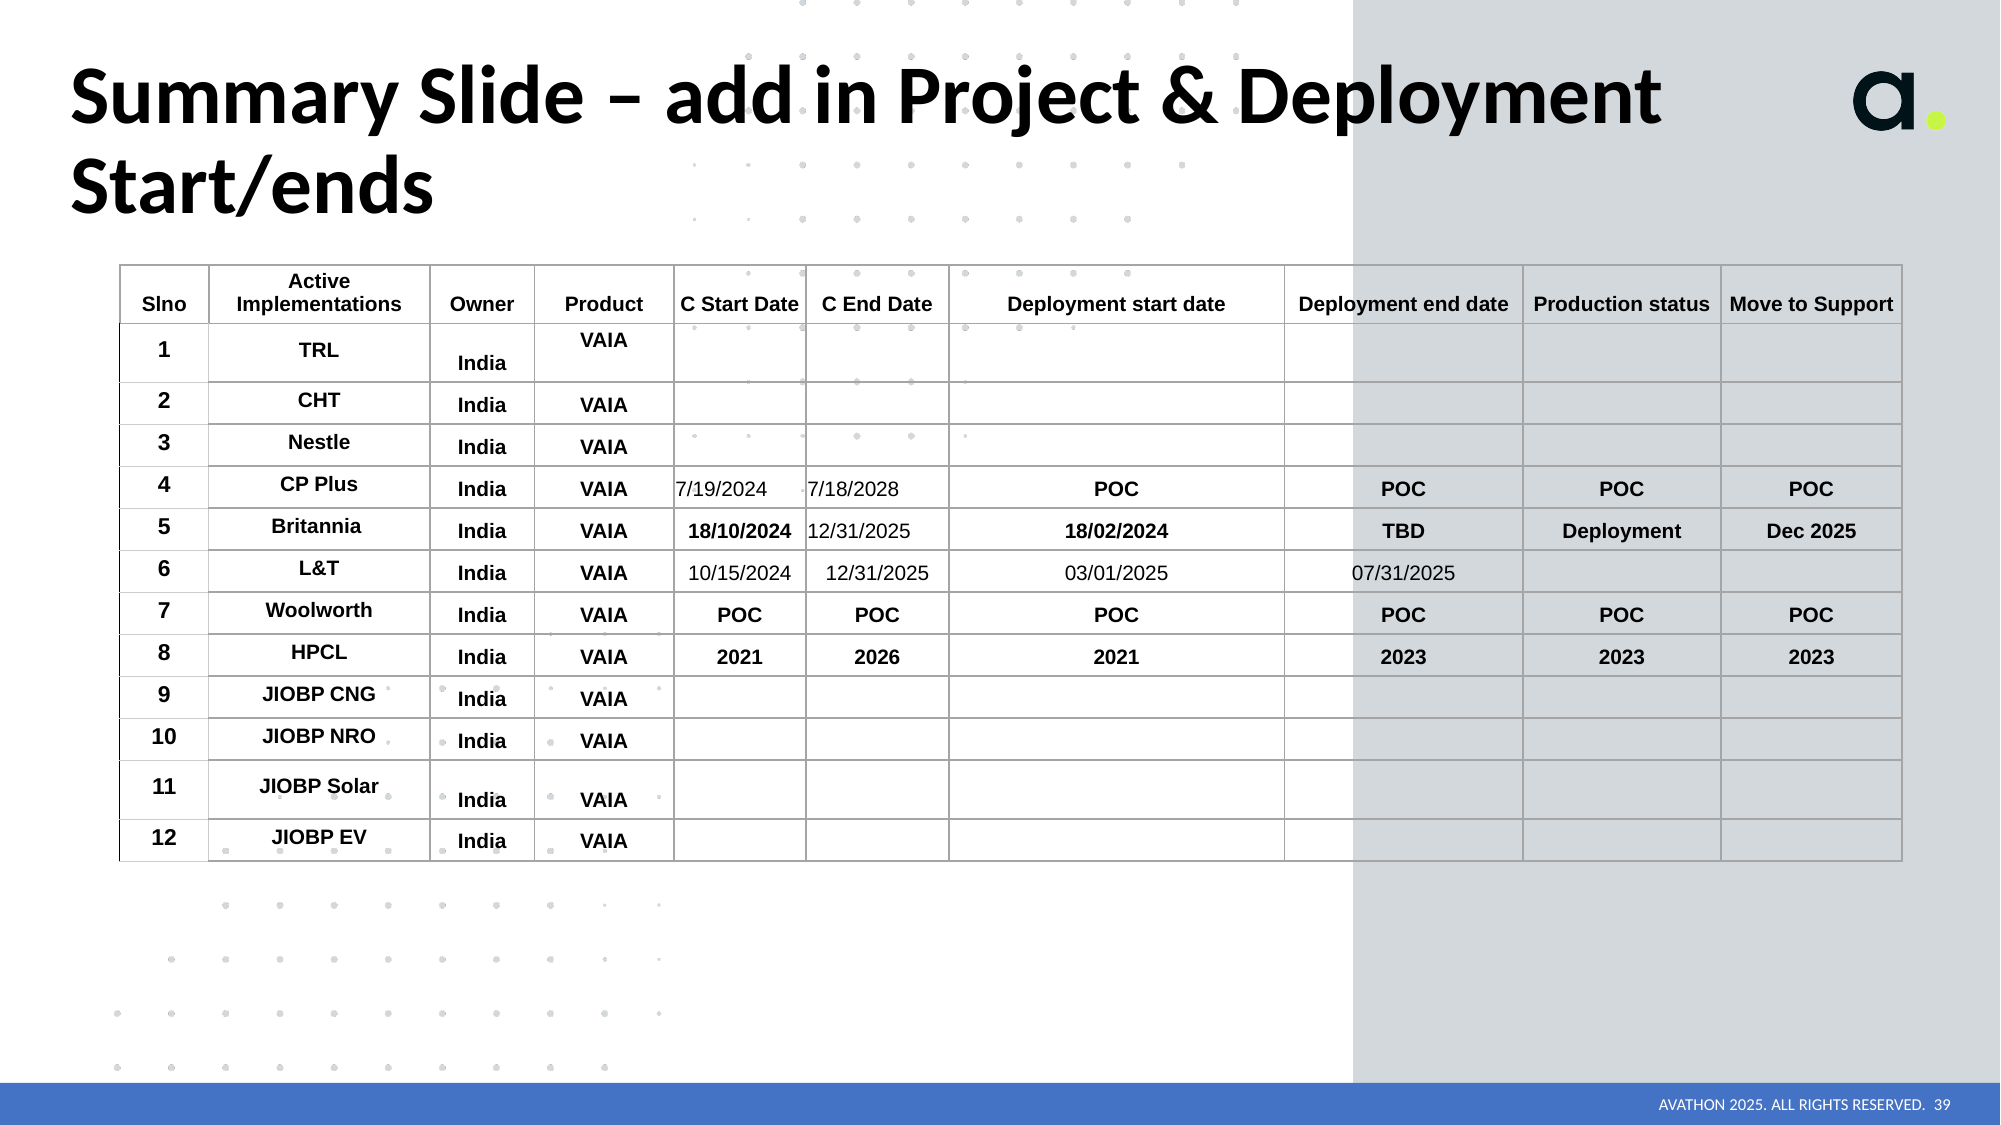

# Summary Slide – add in Project & Deployment Start/ends
| Slno | Active Implementations | Owner | Product | C Start Date | C End Date | Deployment start date | Deployment end date | Production status | Move to Support |
| --- | --- | --- | --- | --- | --- | --- | --- | --- | --- |
| 1 | TRL | India | VAIA |  |  |  |  |  |  |
| 2 | CHT | India | VAIA |  |  |  |  |  |  |
| 3 | Nestle | India | VAIA |  |  |  |  |  |  |
| 4 | CP Plus | India | VAIA | 7/19/2024 | 7/18/2028 | POC | POC | POC | POC |
| 5 | Britannia | India | VAIA | 18/10/2024 | 12/31/2025 | 18/02/2024 | TBD | Deployment | Dec 2025 |
| 6 | L&T | India | VAIA | 10/15/2024 | 12/31/2025 | 03/01/2025 | 07/31/2025 |  |  |
| 7 | Woolworth | India | VAIA | POC | POC | POC | POC | POC | POC |
| 8 | HPCL | India | VAIA | 2021 | 2026 | 2021 | 2023 | 2023 | 2023 |
| 9 | JIOBP CNG | India | VAIA |  |  |  |  |  |  |
| 10 | JIOBP NRO | India | VAIA |  |  |  |  |  |  |
| 11 | JIOBP Solar | India | VAIA |  |  |  |  |  |  |
| 12 | JIOBP EV | India | VAIA |  |  |  |  |  |  |